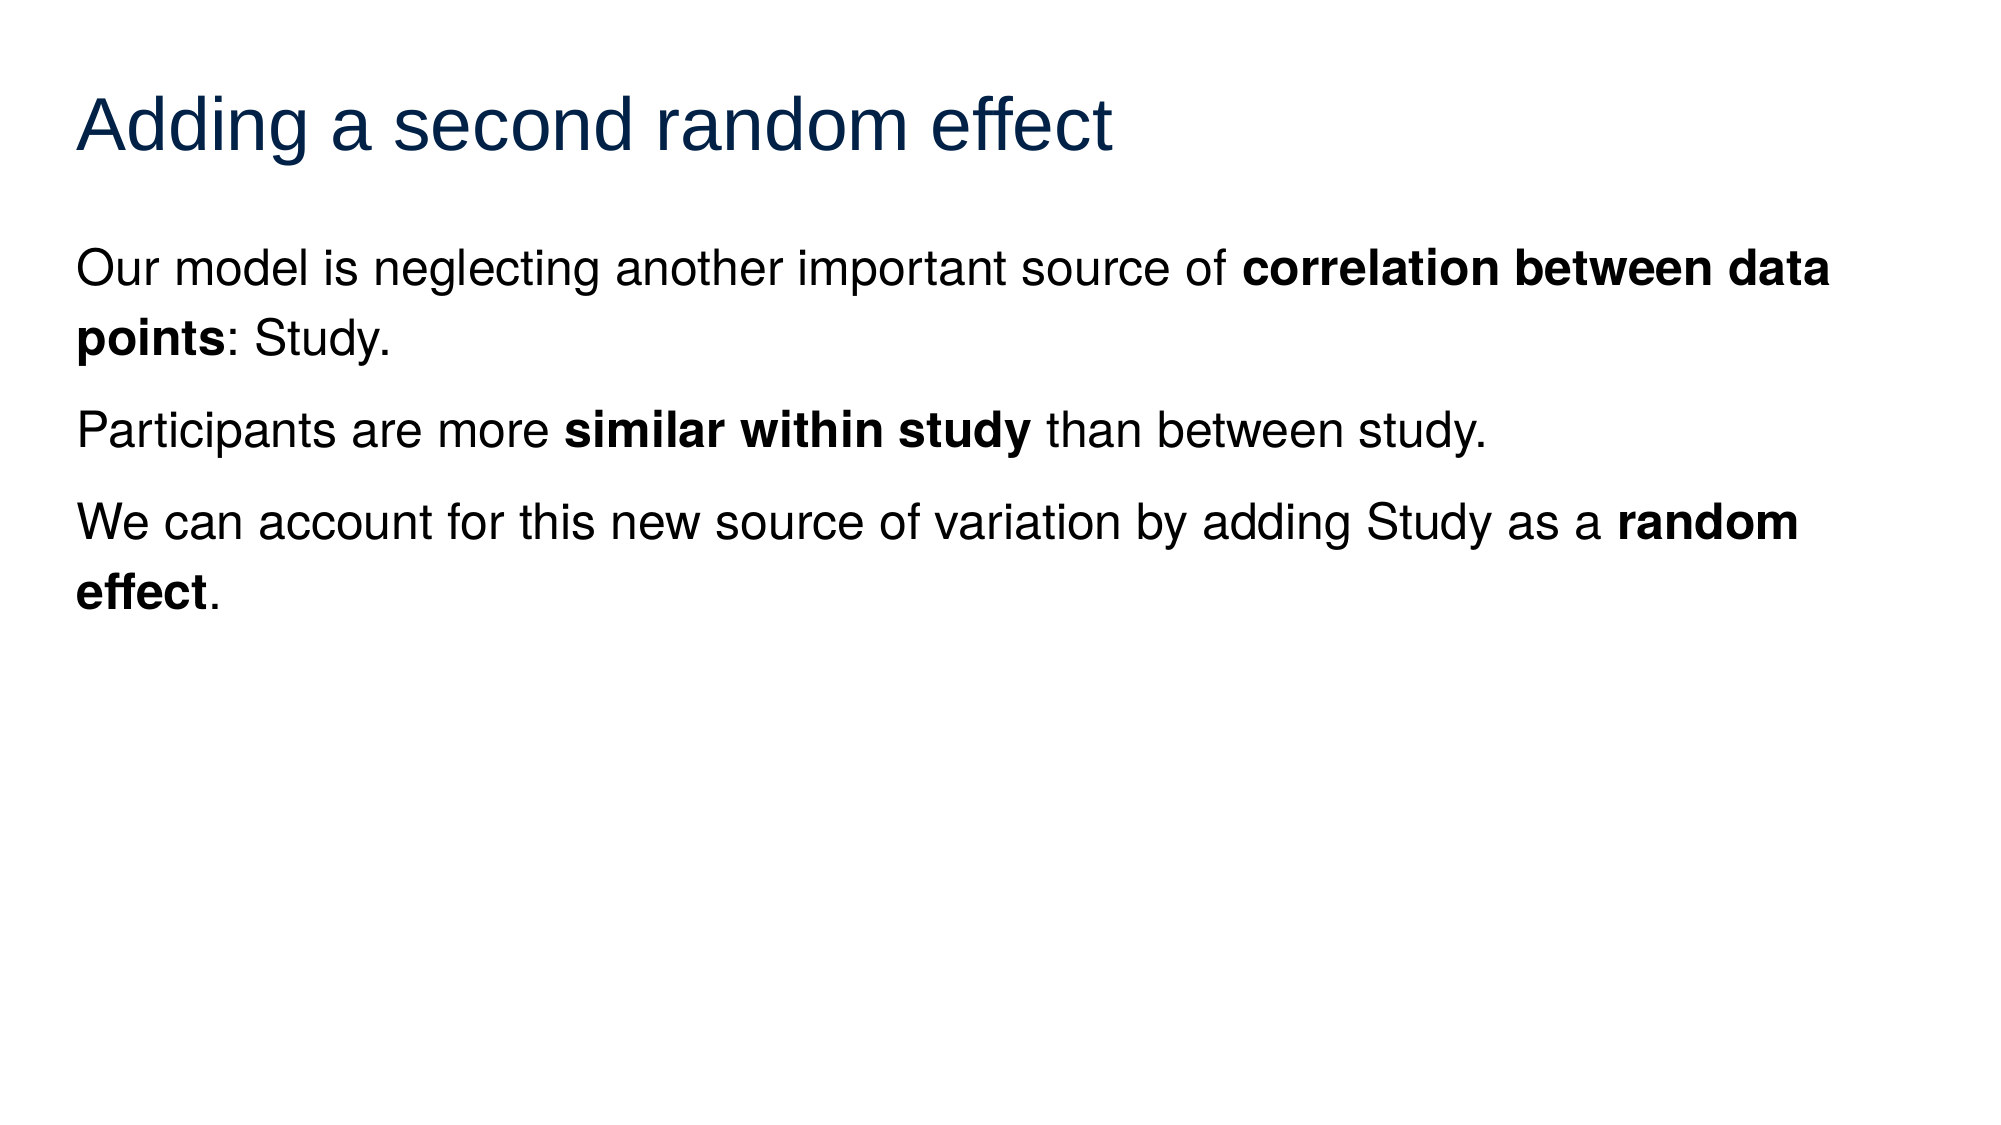

# Adding a second random effect
Our model is neglecting another important source of correlation between data points: Study.
Participants are more similar within study than between study.
We can account for this new source of variation by adding Study as a random effect.